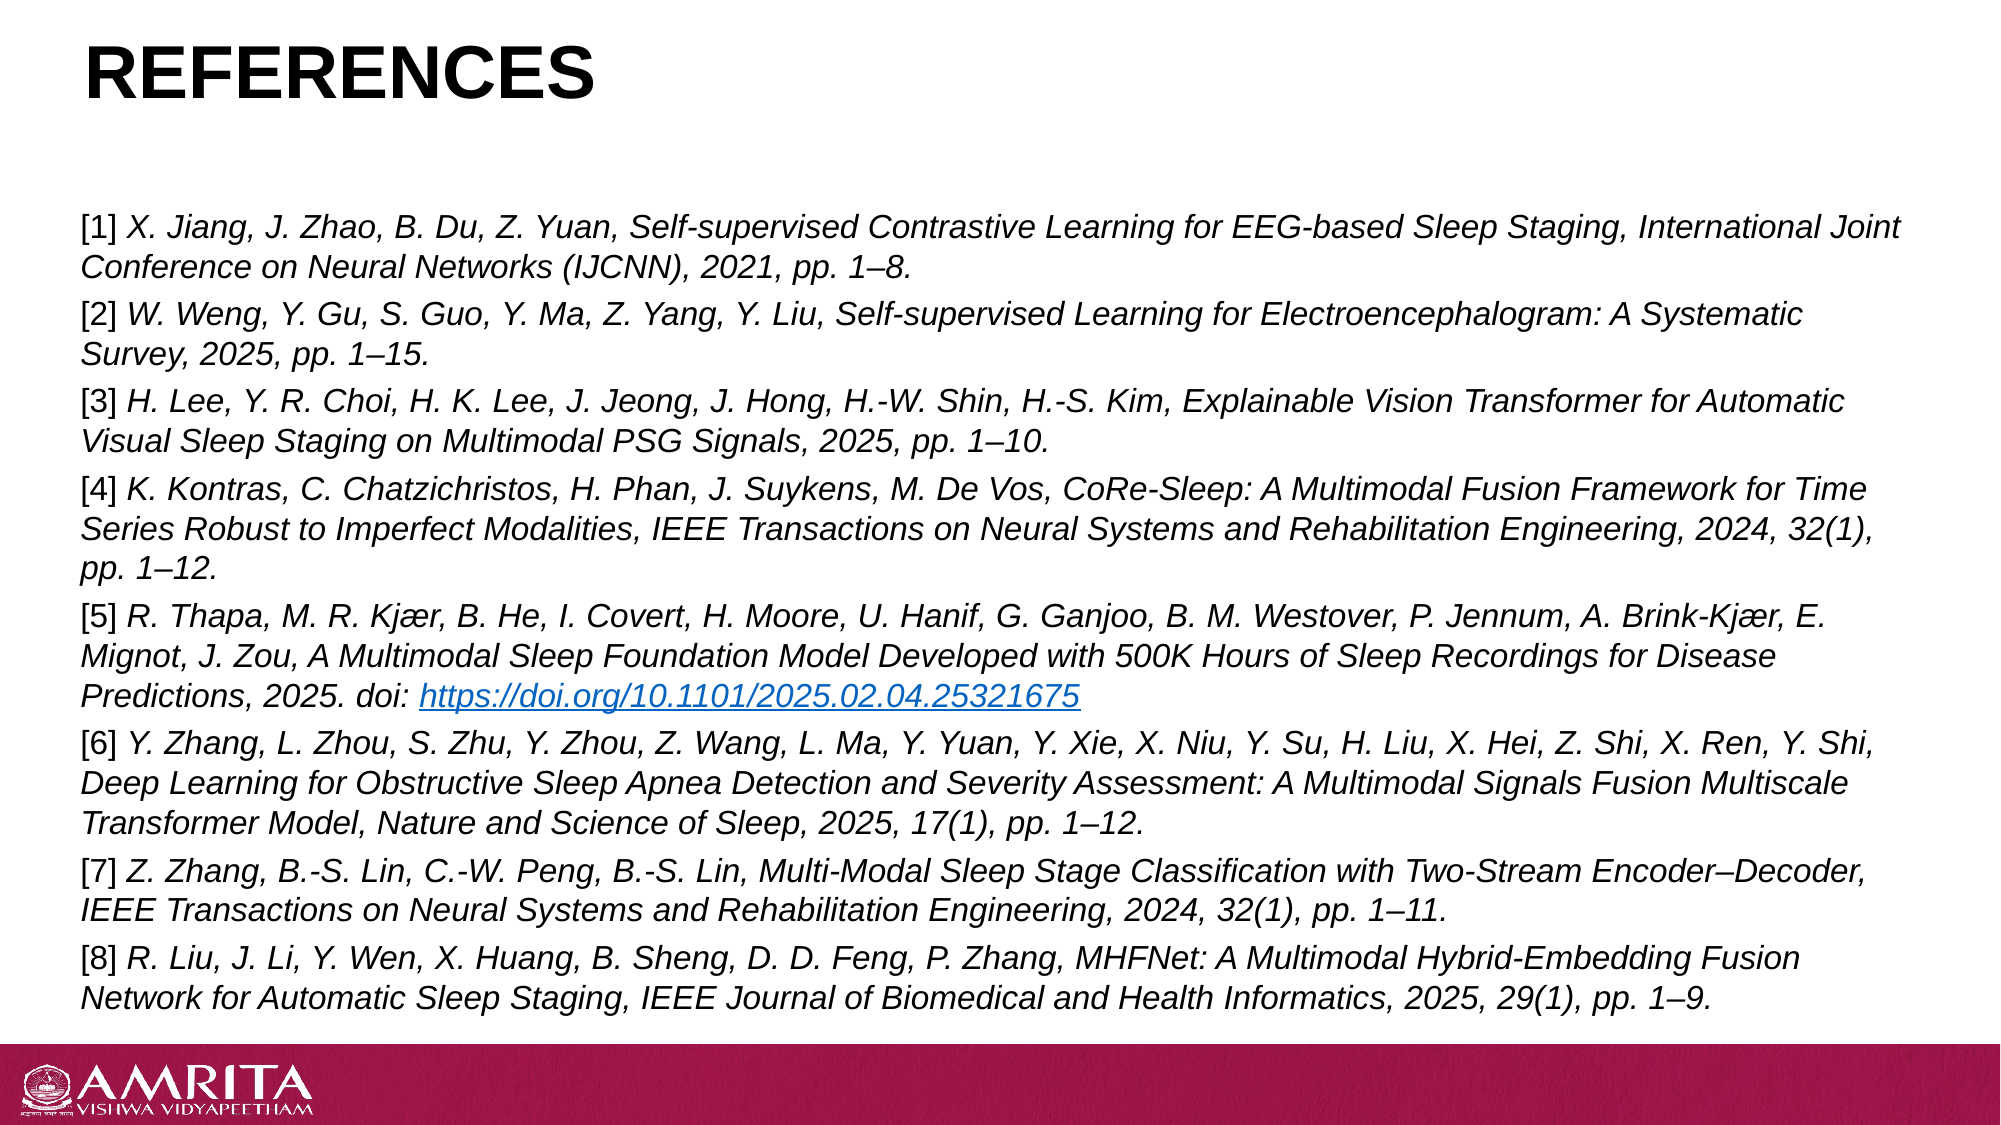

REFERENCES
[1] X. Jiang, J. Zhao, B. Du, Z. Yuan, Self-supervised Contrastive Learning for EEG-based Sleep Staging, International Joint Conference on Neural Networks (IJCNN), 2021, pp. 1–8.

[2] W. Weng, Y. Gu, S. Guo, Y. Ma, Z. Yang, Y. Liu, Self-supervised Learning for Electroencephalogram: A Systematic Survey, 2025, pp. 1–15.

[3] H. Lee, Y. R. Choi, H. K. Lee, J. Jeong, J. Hong, H.-W. Shin, H.-S. Kim, Explainable Vision Transformer for Automatic Visual Sleep Staging on Multimodal PSG Signals, 2025, pp. 1–10.

[4] K. Kontras, C. Chatzichristos, H. Phan, J. Suykens, M. De Vos, CoRe-Sleep: A Multimodal Fusion Framework for Time Series Robust to Imperfect Modalities, IEEE Transactions on Neural Systems and Rehabilitation Engineering, 2024, 32(1), pp. 1–12.

[5] R. Thapa, M. R. Kjær, B. He, I. Covert, H. Moore, U. Hanif, G. Ganjoo, B. M. Westover, P. Jennum, A. Brink-Kjær, E. Mignot, J. Zou, A Multimodal Sleep Foundation Model Developed with 500K Hours of Sleep Recordings for Disease Predictions, 2025. doi: https://doi.org/10.1101/2025.02.04.25321675

[6] Y. Zhang, L. Zhou, S. Zhu, Y. Zhou, Z. Wang, L. Ma, Y. Yuan, Y. Xie, X. Niu, Y. Su, H. Liu, X. Hei, Z. Shi, X. Ren, Y. Shi, Deep Learning for Obstructive Sleep Apnea Detection and Severity Assessment: A Multimodal Signals Fusion Multiscale Transformer Model, Nature and Science of Sleep, 2025, 17(1), pp. 1–12.

[7] Z. Zhang, B.-S. Lin, C.-W. Peng, B.-S. Lin, Multi-Modal Sleep Stage Classification with Two-Stream Encoder–Decoder, IEEE Transactions on Neural Systems and Rehabilitation Engineering, 2024, 32(1), pp. 1–11.

[8] R. Liu, J. Li, Y. Wen, X. Huang, B. Sheng, D. D. Feng, P. Zhang, MHFNet: A Multimodal Hybrid-Embedding Fusion Network for Automatic Sleep Staging, IEEE Journal of Biomedical and Health Informatics, 2025, 29(1), pp. 1–9.